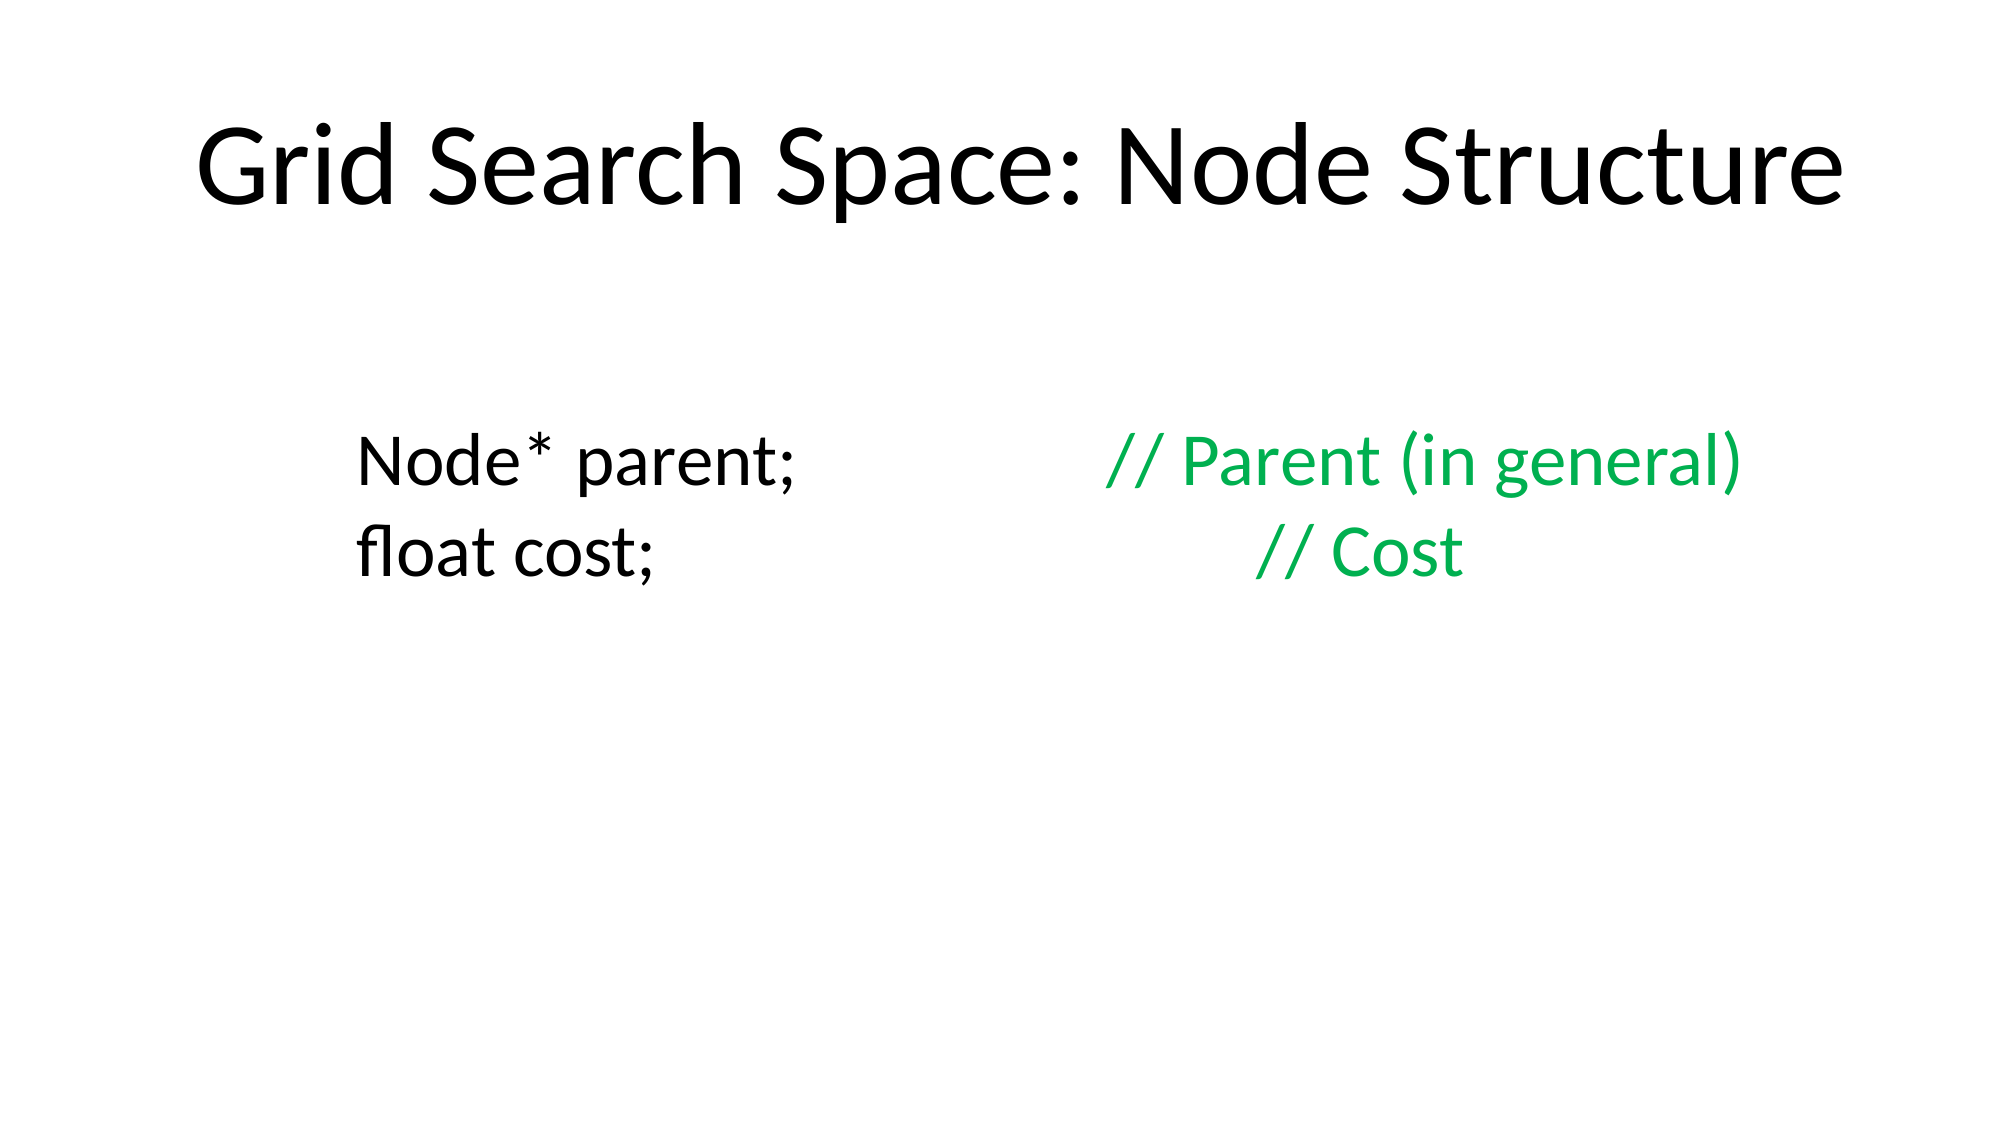

# Grid Search Space: Node Structure

Node* parent;			// Parent (in general)
float cost;				// Cost